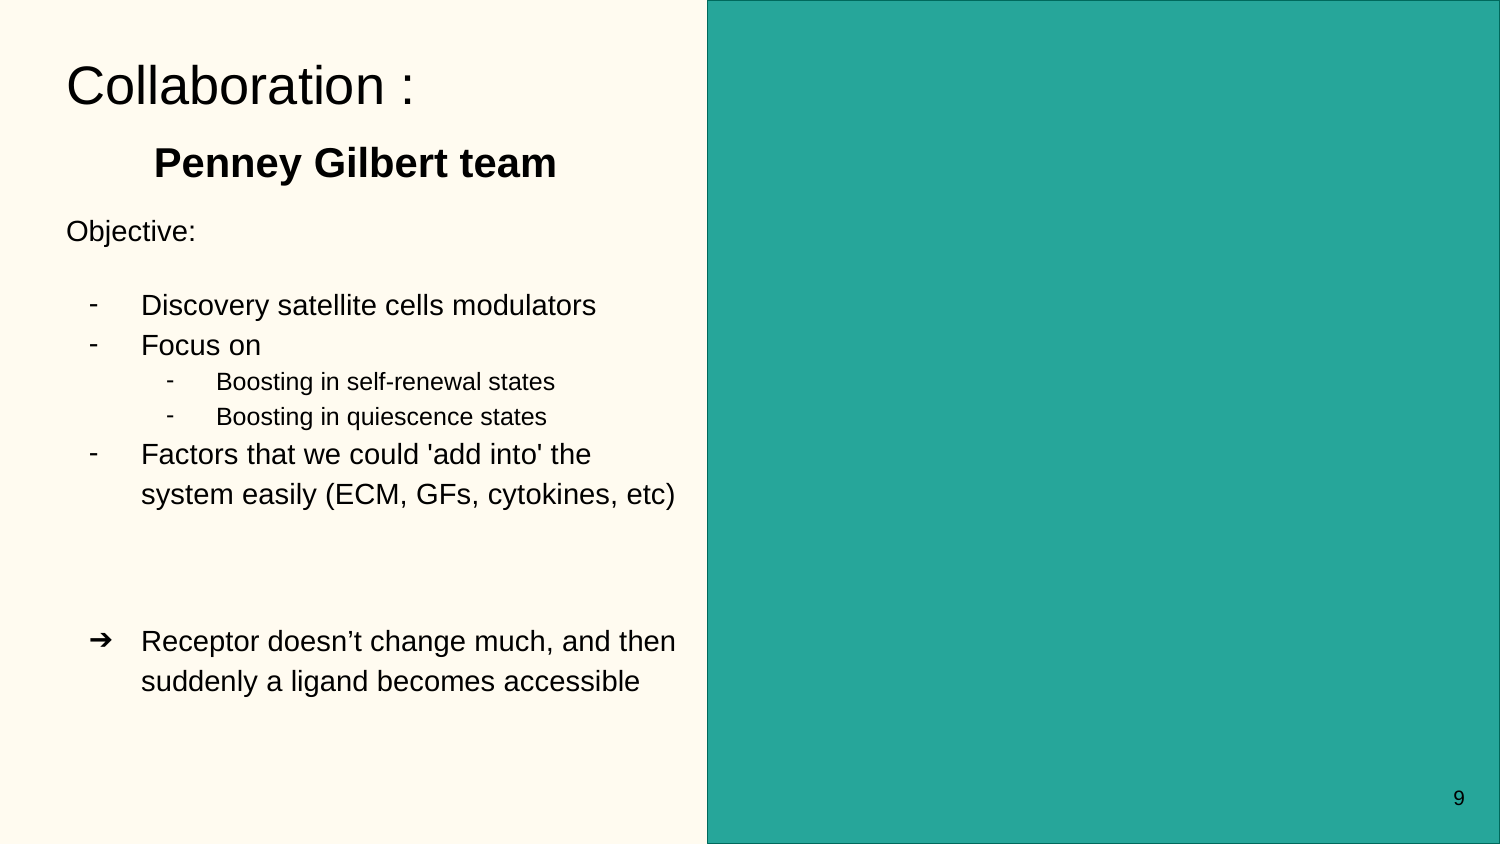

# Collaboration :

Penney Gilbert team

Objective:
Discovery satellite cells modulators
Focus on
Boosting in self-renewal states
Boosting in quiescence states
Factors that we could 'add into' the system easily (ECM, GFs, cytokines, etc)

Receptor doesn’t change much, and then suddenly a ligand becomes accessible
9